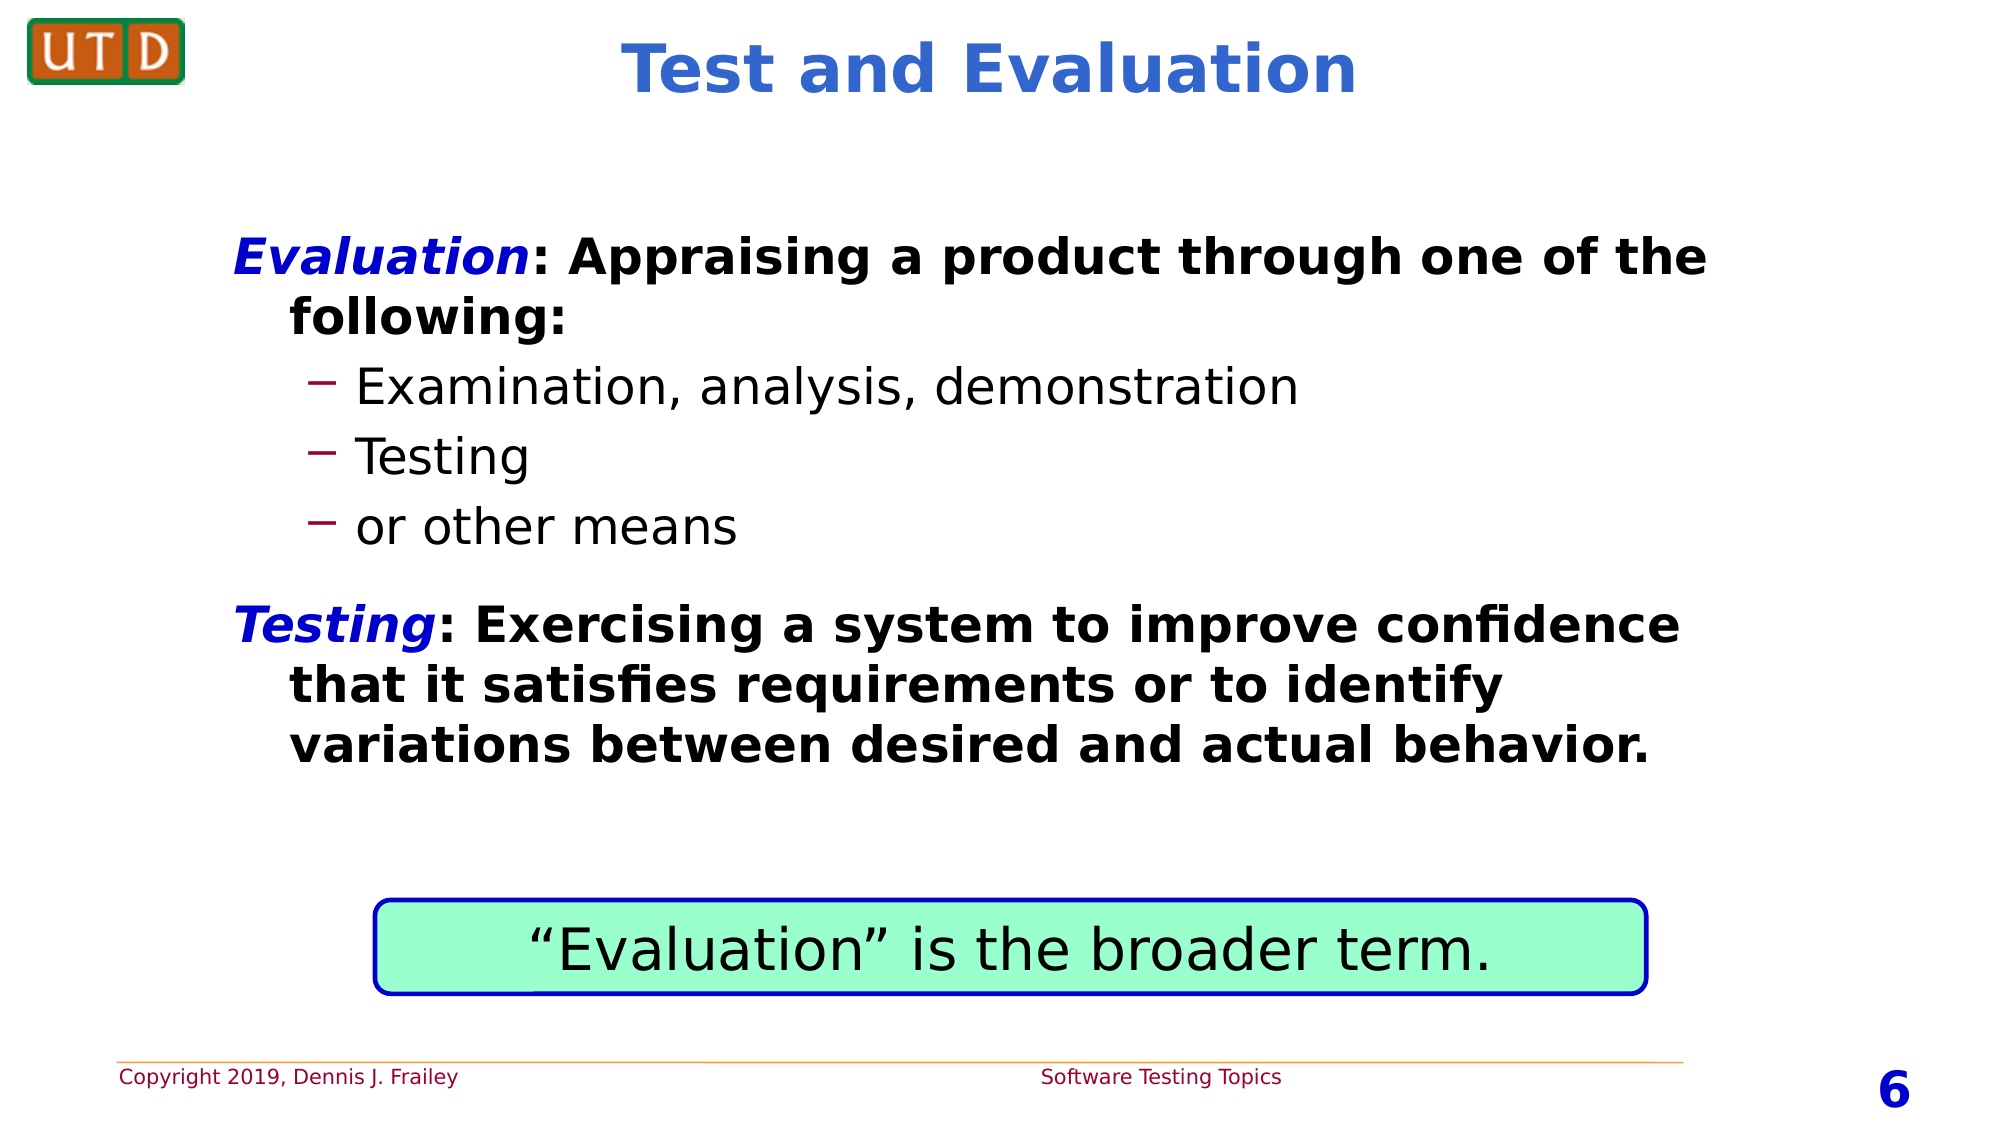

# Test and Evaluation
Evaluation: Appraising a product through one of the following:
Examination, analysis, demonstration
Testing
or other means
Testing: Exercising a system to improve confidence that it satisfies requirements or to identify variations between desired and actual behavior.
“Evaluation” is the broader term.